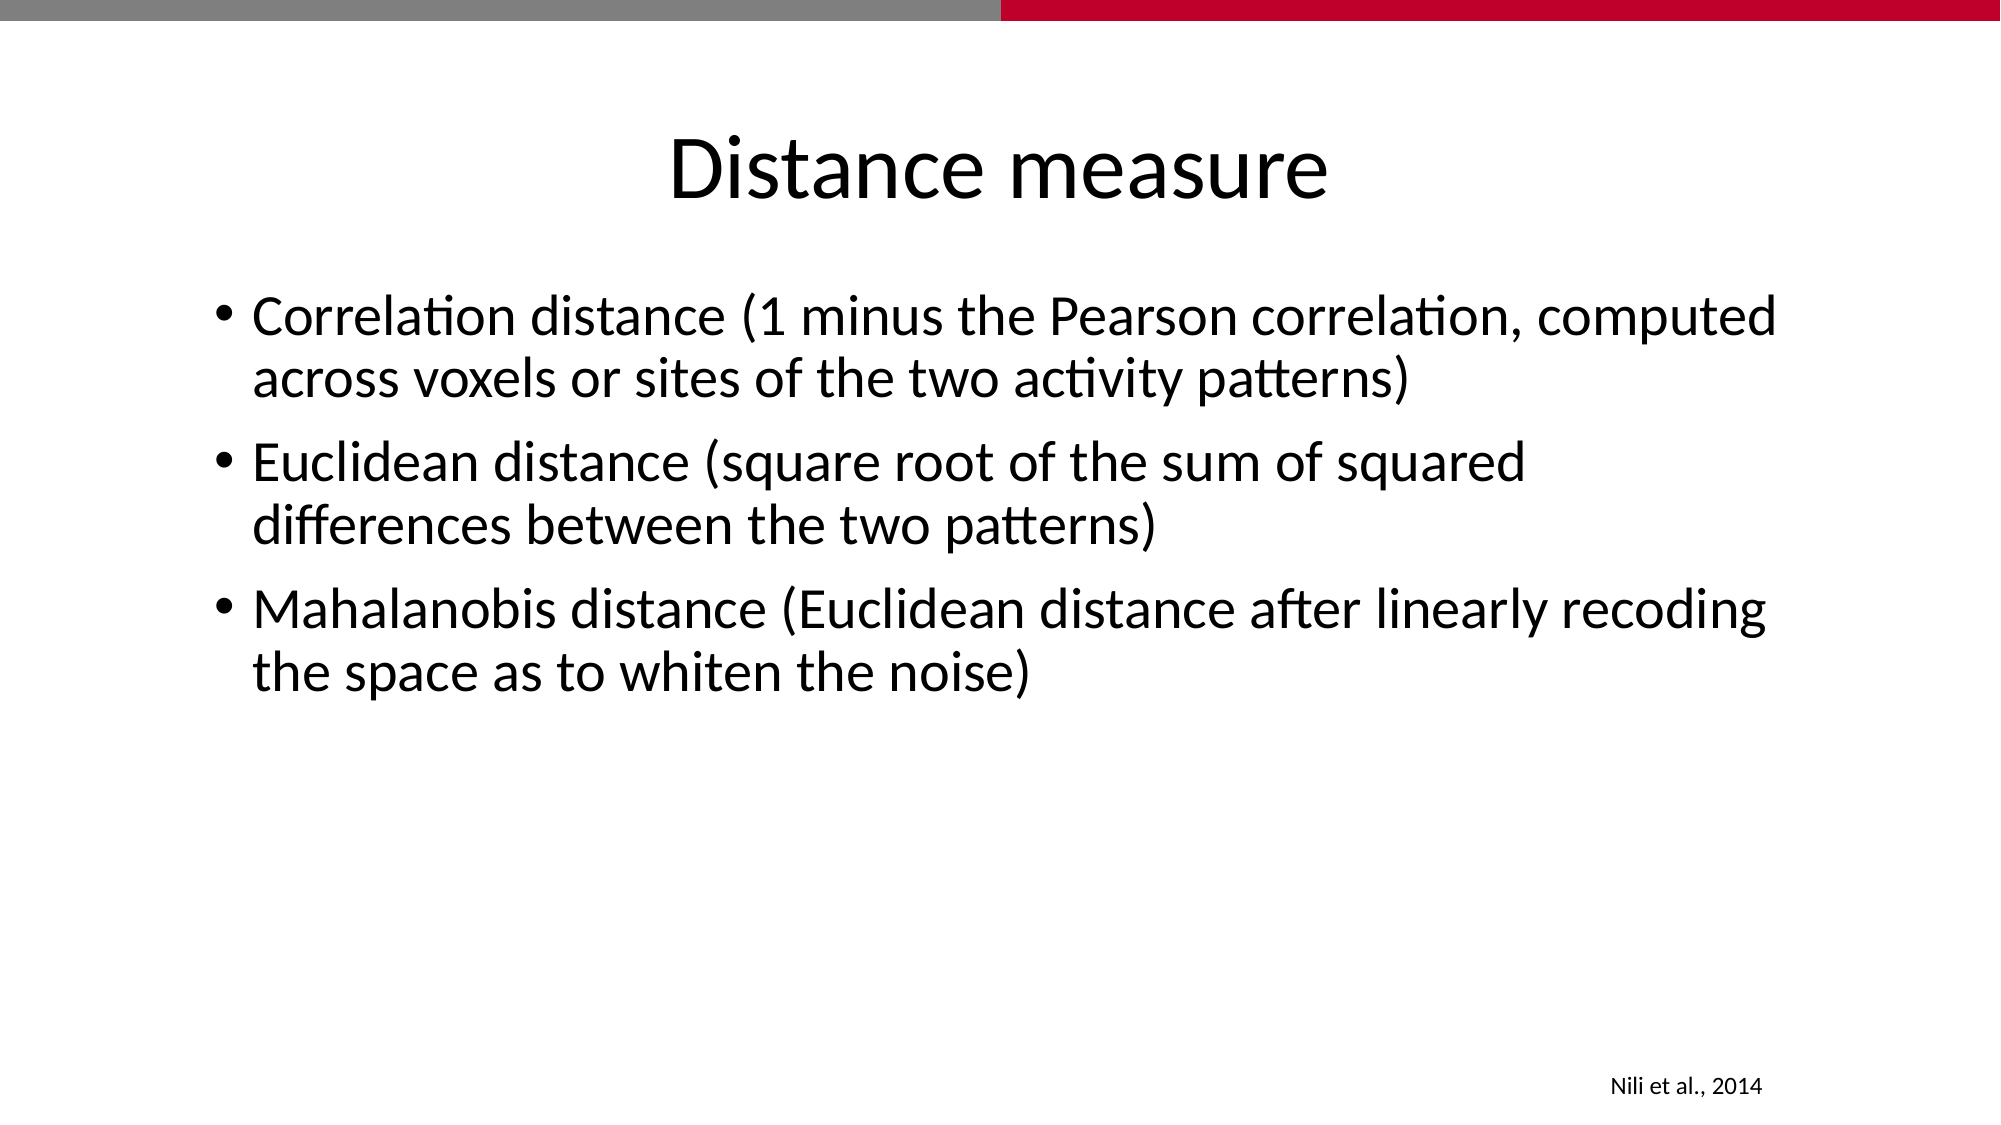

# Distance measure
Correlation distance (1 minus the Pearson correlation, computed across voxels or sites of the two activity patterns)
Euclidean distance (square root of the sum of squared differences between the two patterns)
Mahalanobis distance (Euclidean distance after linearly recoding the space as to whiten the noise)
Nili et al., 2014